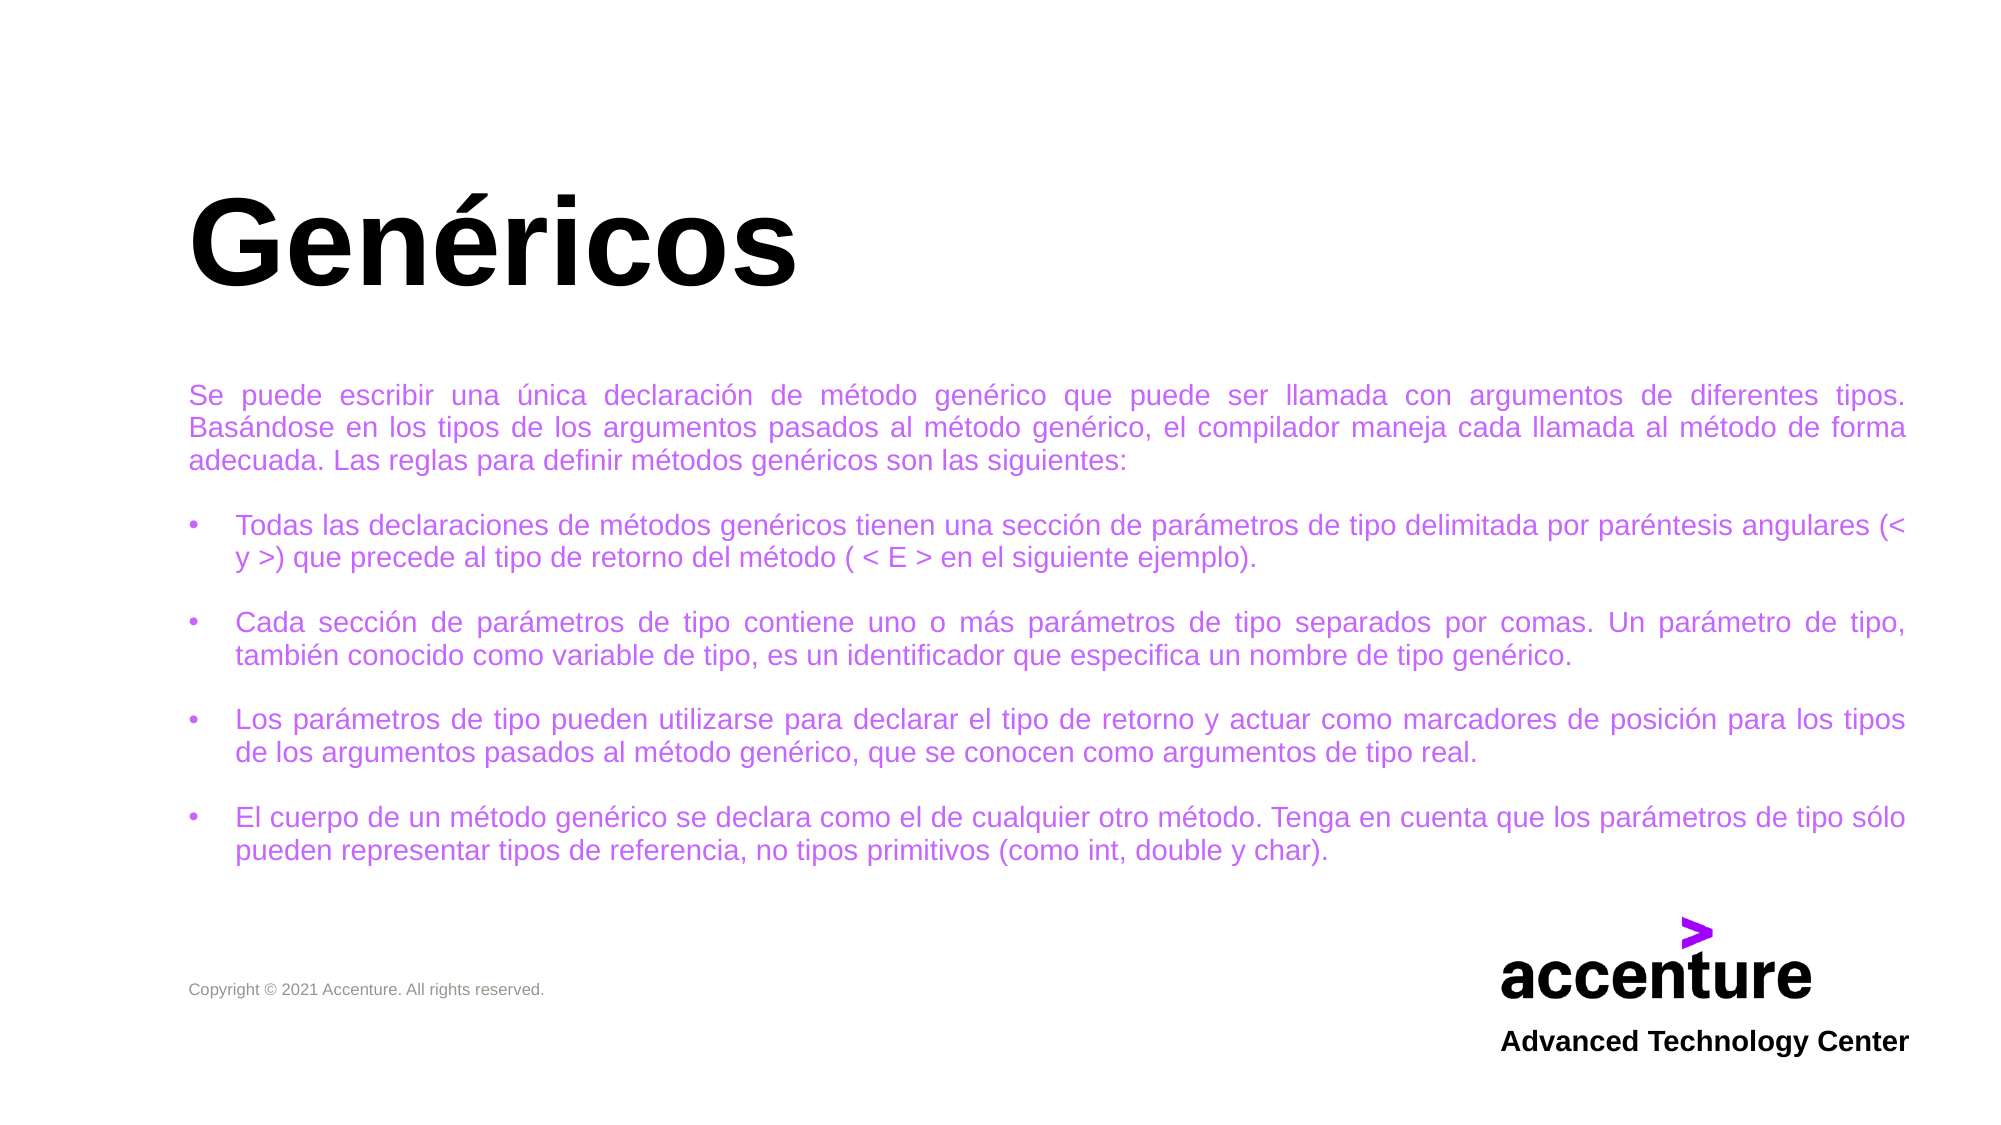

# Genéricos
Se puede escribir una única declaración de método genérico que puede ser llamada con argumentos de diferentes tipos. Basándose en los tipos de los argumentos pasados al método genérico, el compilador maneja cada llamada al método de forma adecuada. Las reglas para definir métodos genéricos son las siguientes:

Todas las declaraciones de métodos genéricos tienen una sección de parámetros de tipo delimitada por paréntesis angulares (< y >) que precede al tipo de retorno del método ( < E > en el siguiente ejemplo).

Cada sección de parámetros de tipo contiene uno o más parámetros de tipo separados por comas. Un parámetro de tipo, también conocido como variable de tipo, es un identificador que especifica un nombre de tipo genérico.

Los parámetros de tipo pueden utilizarse para declarar el tipo de retorno y actuar como marcadores de posición para los tipos de los argumentos pasados al método genérico, que se conocen como argumentos de tipo real.

El cuerpo de un método genérico se declara como el de cualquier otro método. Tenga en cuenta que los parámetros de tipo sólo pueden representar tipos de referencia, no tipos primitivos (como int, double y char).